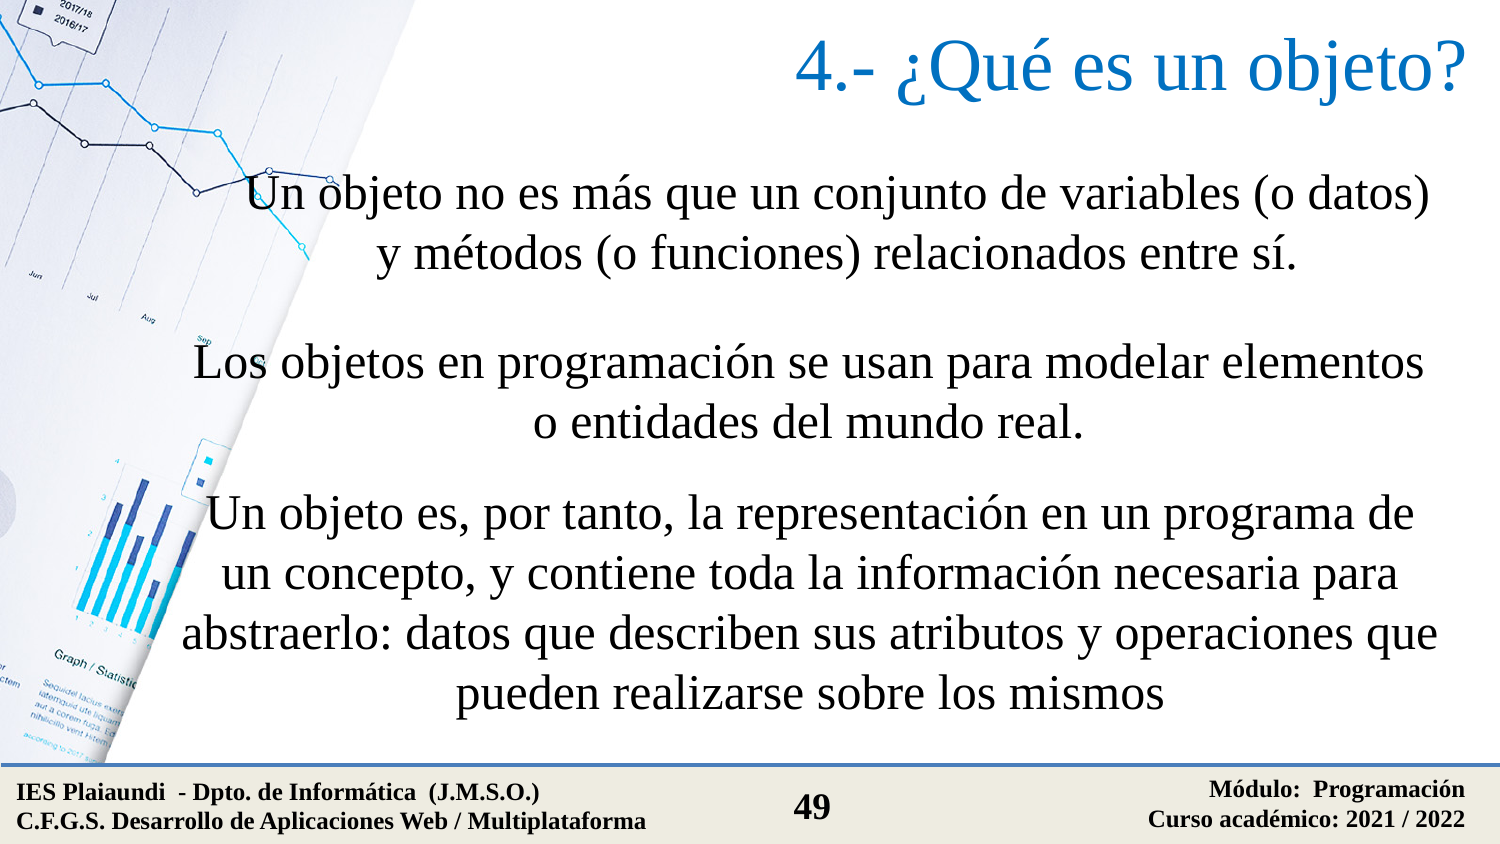

# 4.- ¿Qué es un objeto?
Un objeto no es más que un conjunto de variables (o datos) y métodos (o funciones) relacionados entre sí.
Los objetos en programación se usan para modelar elementos o entidades del mundo real.
Un objeto es, por tanto, la representación en un programa de un concepto, y contiene toda la información necesaria para abstraerlo: datos que describen sus atributos y operaciones que pueden realizarse sobre los mismos

Módulo:  Programación
Curso académico: 2021 / 2022
IES Plaiaundi  - Dpto. de Informática  (J.M.S.O.)
C.F.G.S. Desarrollo de Aplicaciones Web / Multiplataforma
49